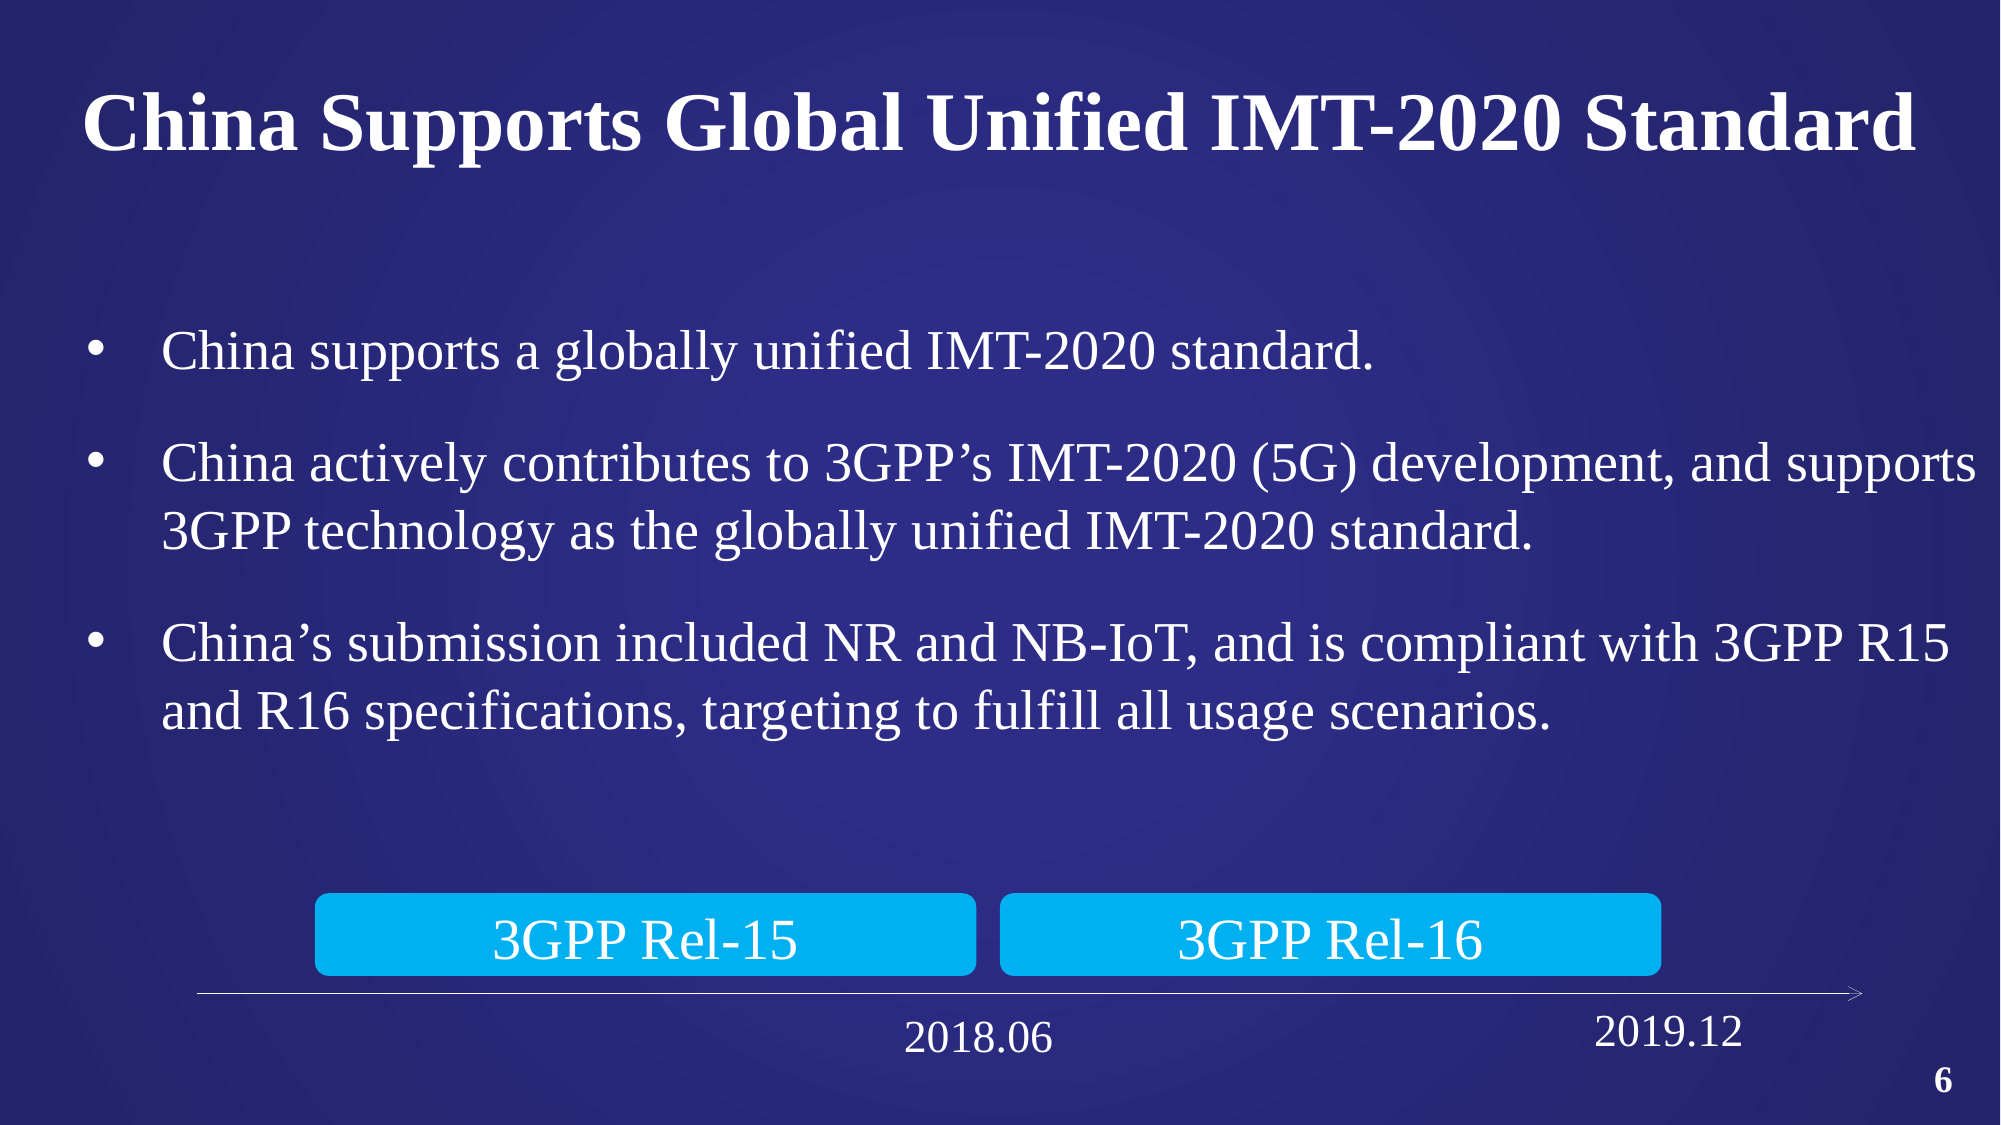

# China Supports Global Unified IMT-2020 Standard
China supports a globally unified IMT-2020 standard.

China actively contributes to 3GPP’s IMT-2020 (5G) development, and supports 3GPP technology as the globally unified IMT-2020 standard.

China’s submission included NR and NB-IoT, and is compliant with 3GPP R15 and R16 specifications, targeting to fulfill all usage scenarios.
3GPP Rel-15
3GPP Rel-16
2019.12
2018.06
6